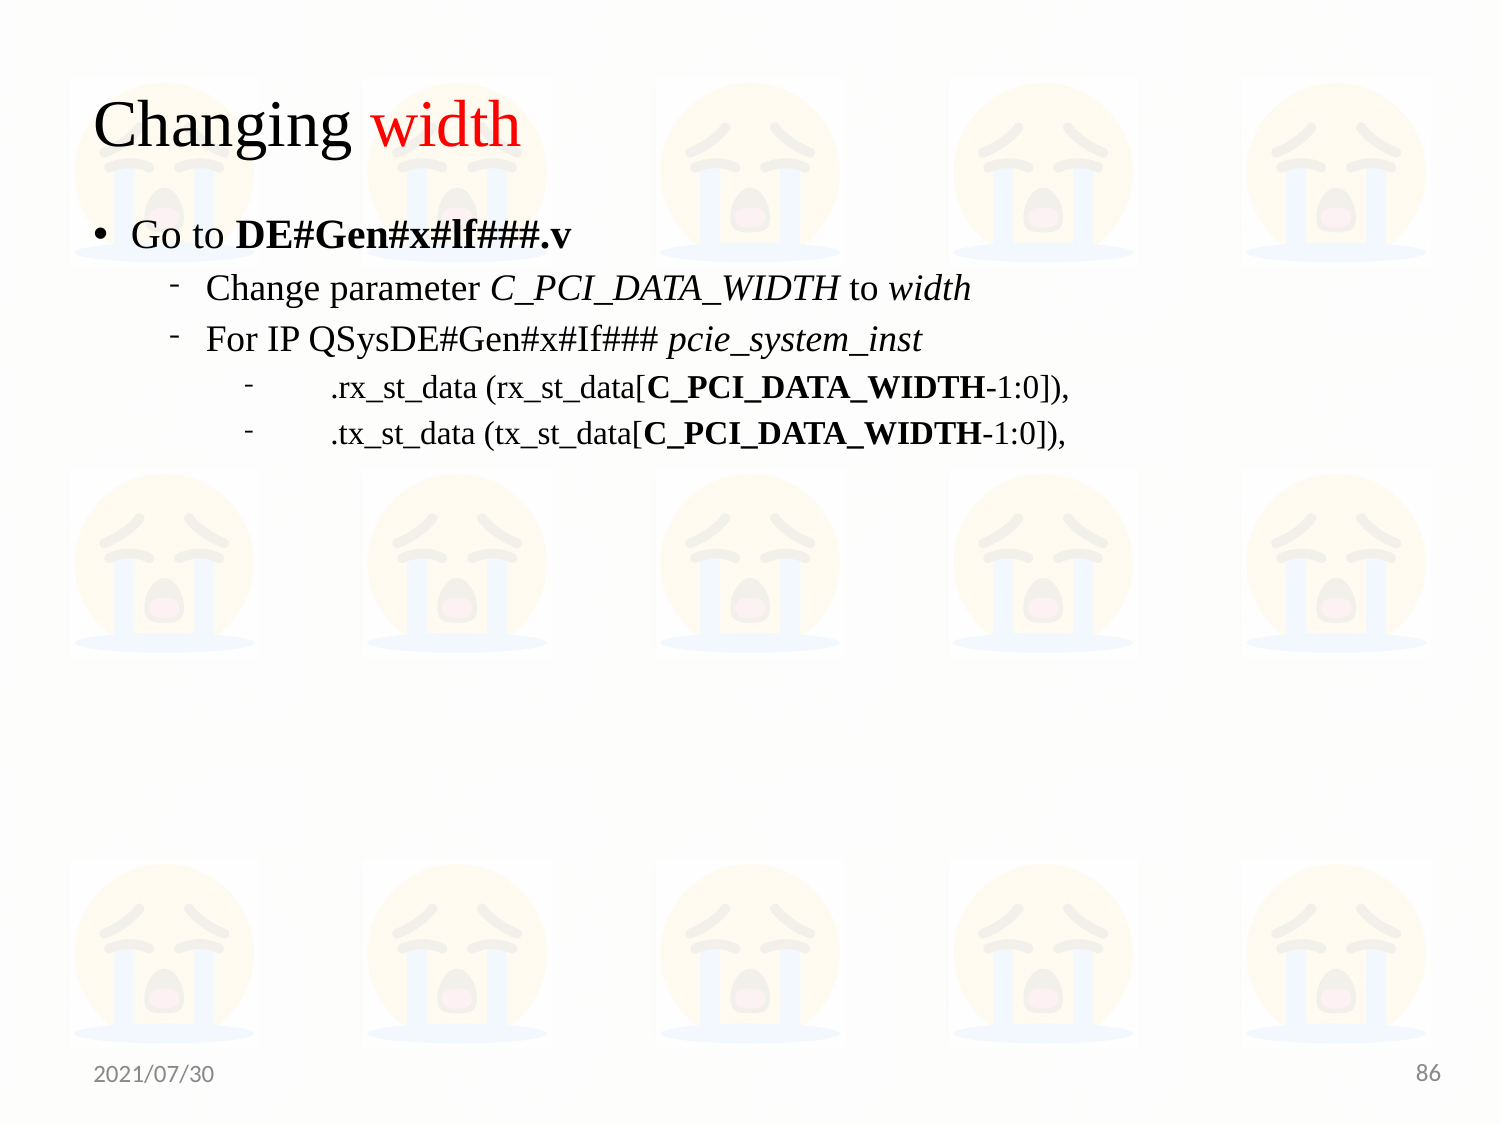

# Changing width
Go to DE#Gen#x#lf###.v
Change parameter C_PCI_DATA_WIDTH to width
For IP QSysDE#Gen#x#If### pcie_system_inst
      .rx_st_data (rx_st_data[C_PCI_DATA_WIDTH-1:0]),
      .tx_st_data (tx_st_data[C_PCI_DATA_WIDTH-1:0]),

86
2021/07/30